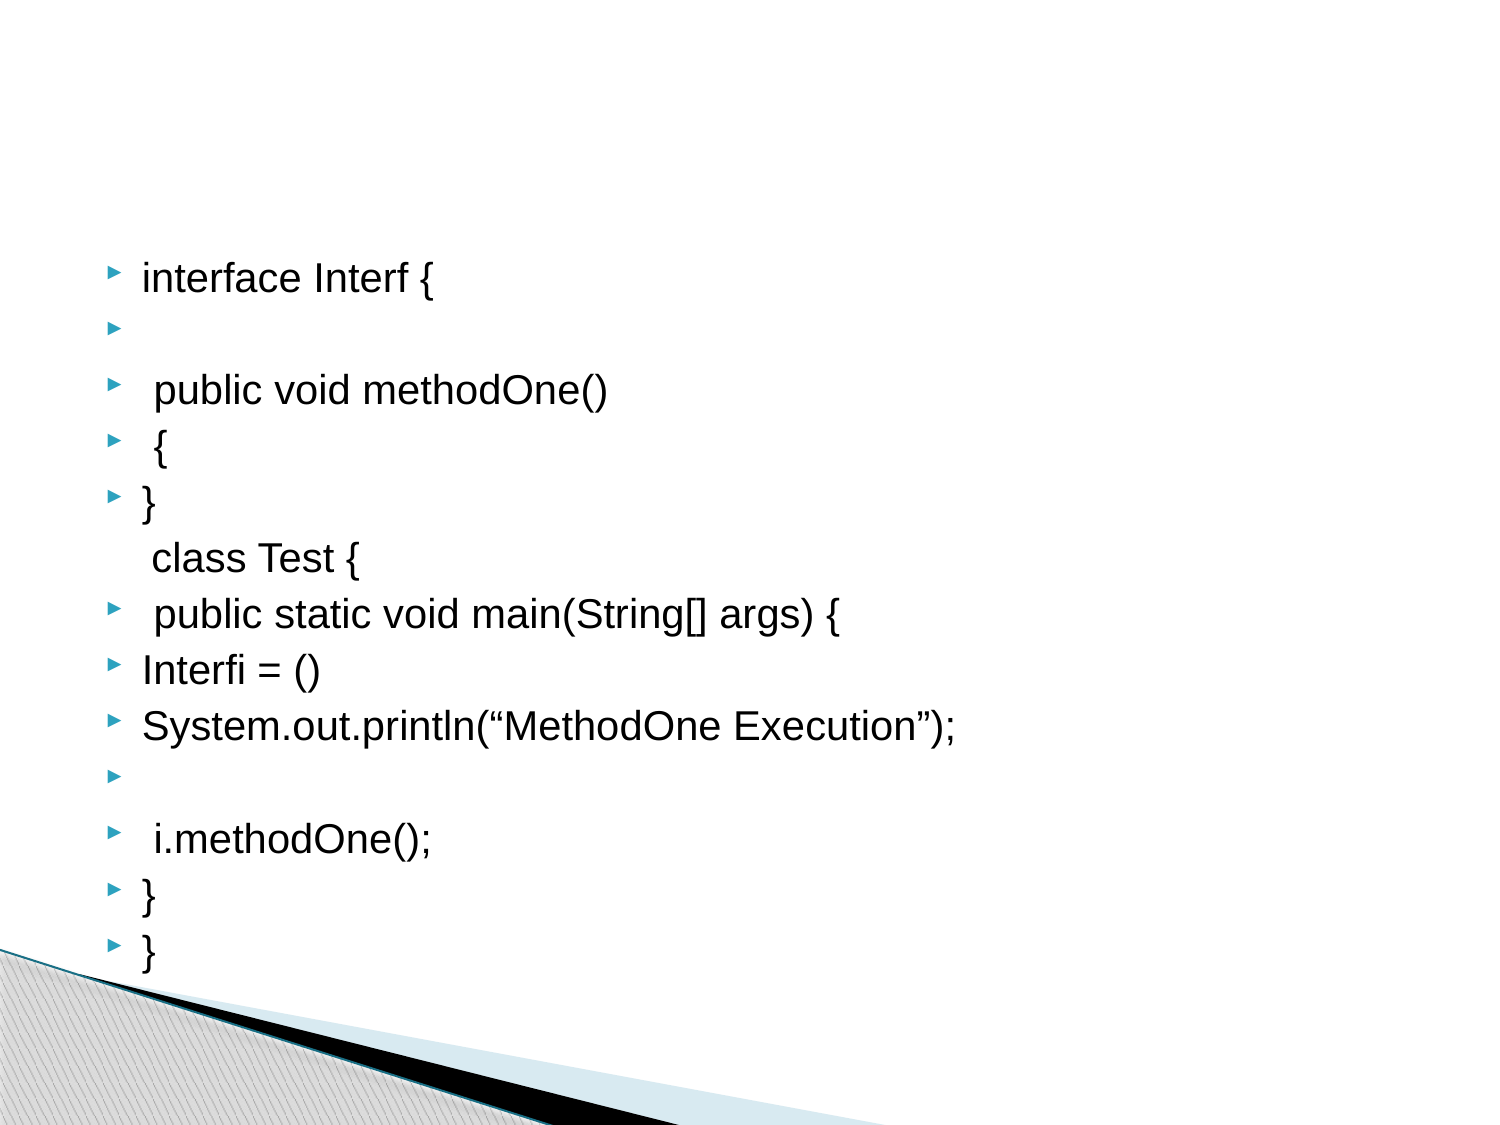

#
interface Interf {

 public void methodOne()
 {
}
    class Test {
 public static void main(String[] args) {
Interfi = ()
System.out.println(“MethodOne Execution”);

 i.methodOne();
}
}